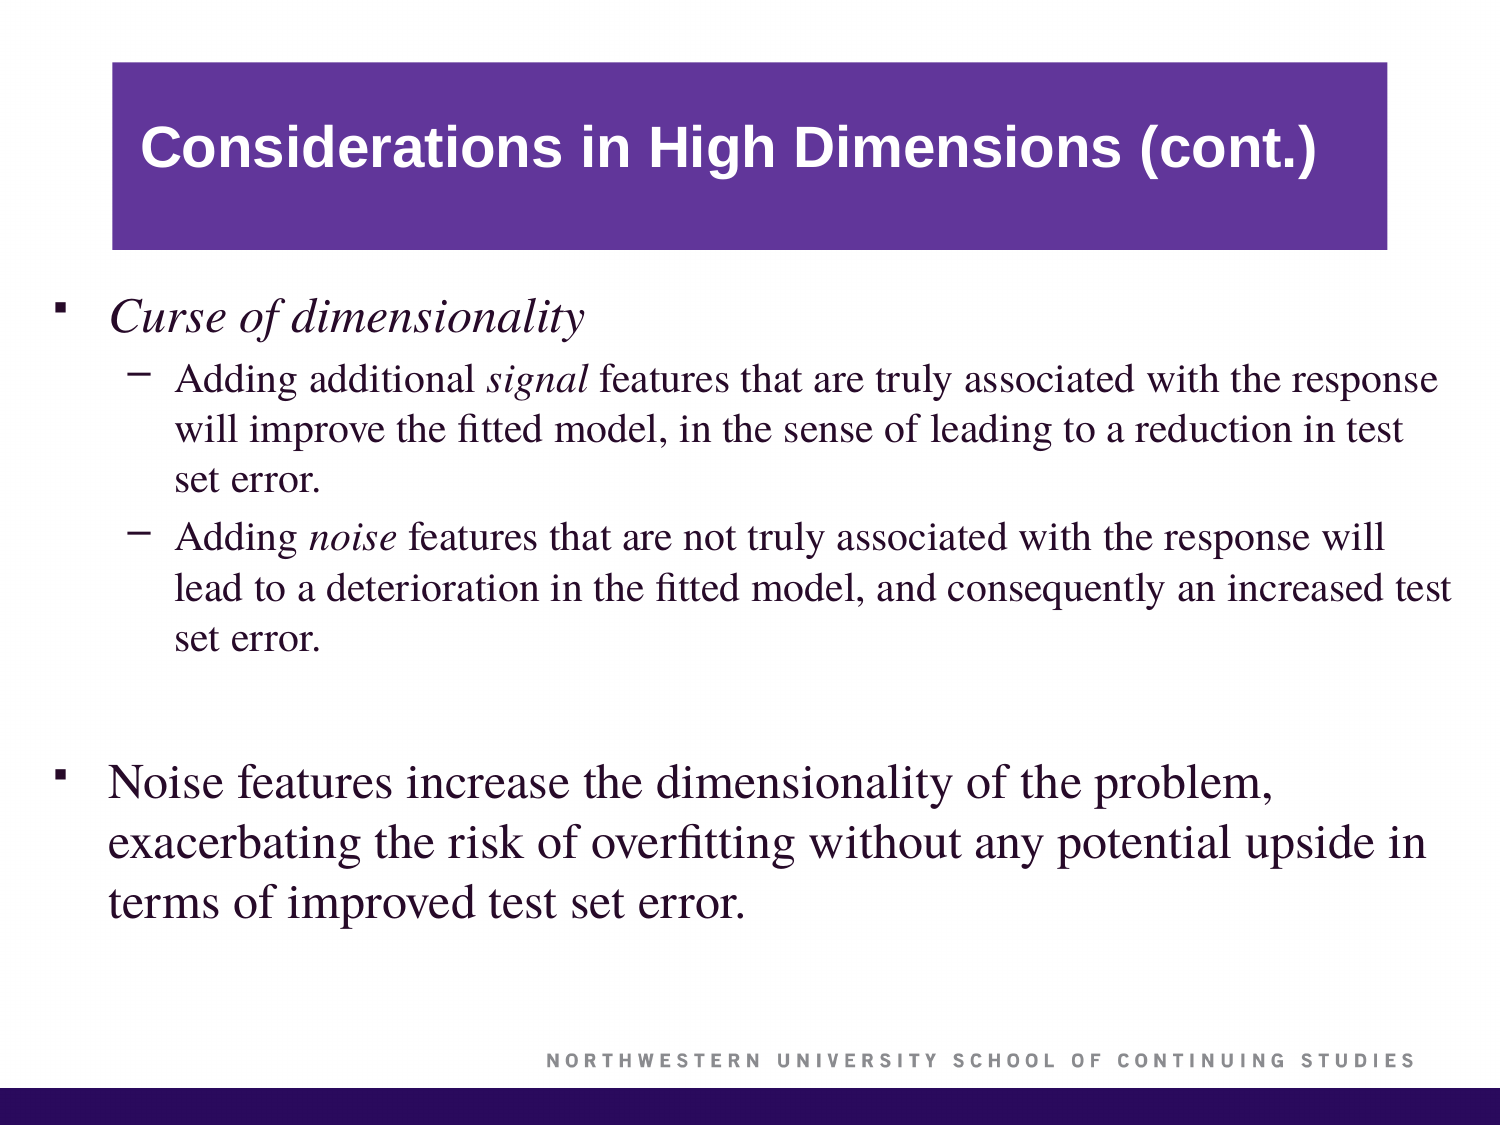

# Considerations in High Dimensions (cont.)
Curse of dimensionality
Adding additional signal features that are truly associated with the response will improve the fitted model, in the sense of leading to a reduction in test set error.
Adding noise features that are not truly associated with the response will lead to a deterioration in the fitted model, and consequently an increased test set error.

Noise features increase the dimensionality of the problem, exacerbating the risk of overfitting without any potential upside in terms of improved test set error.